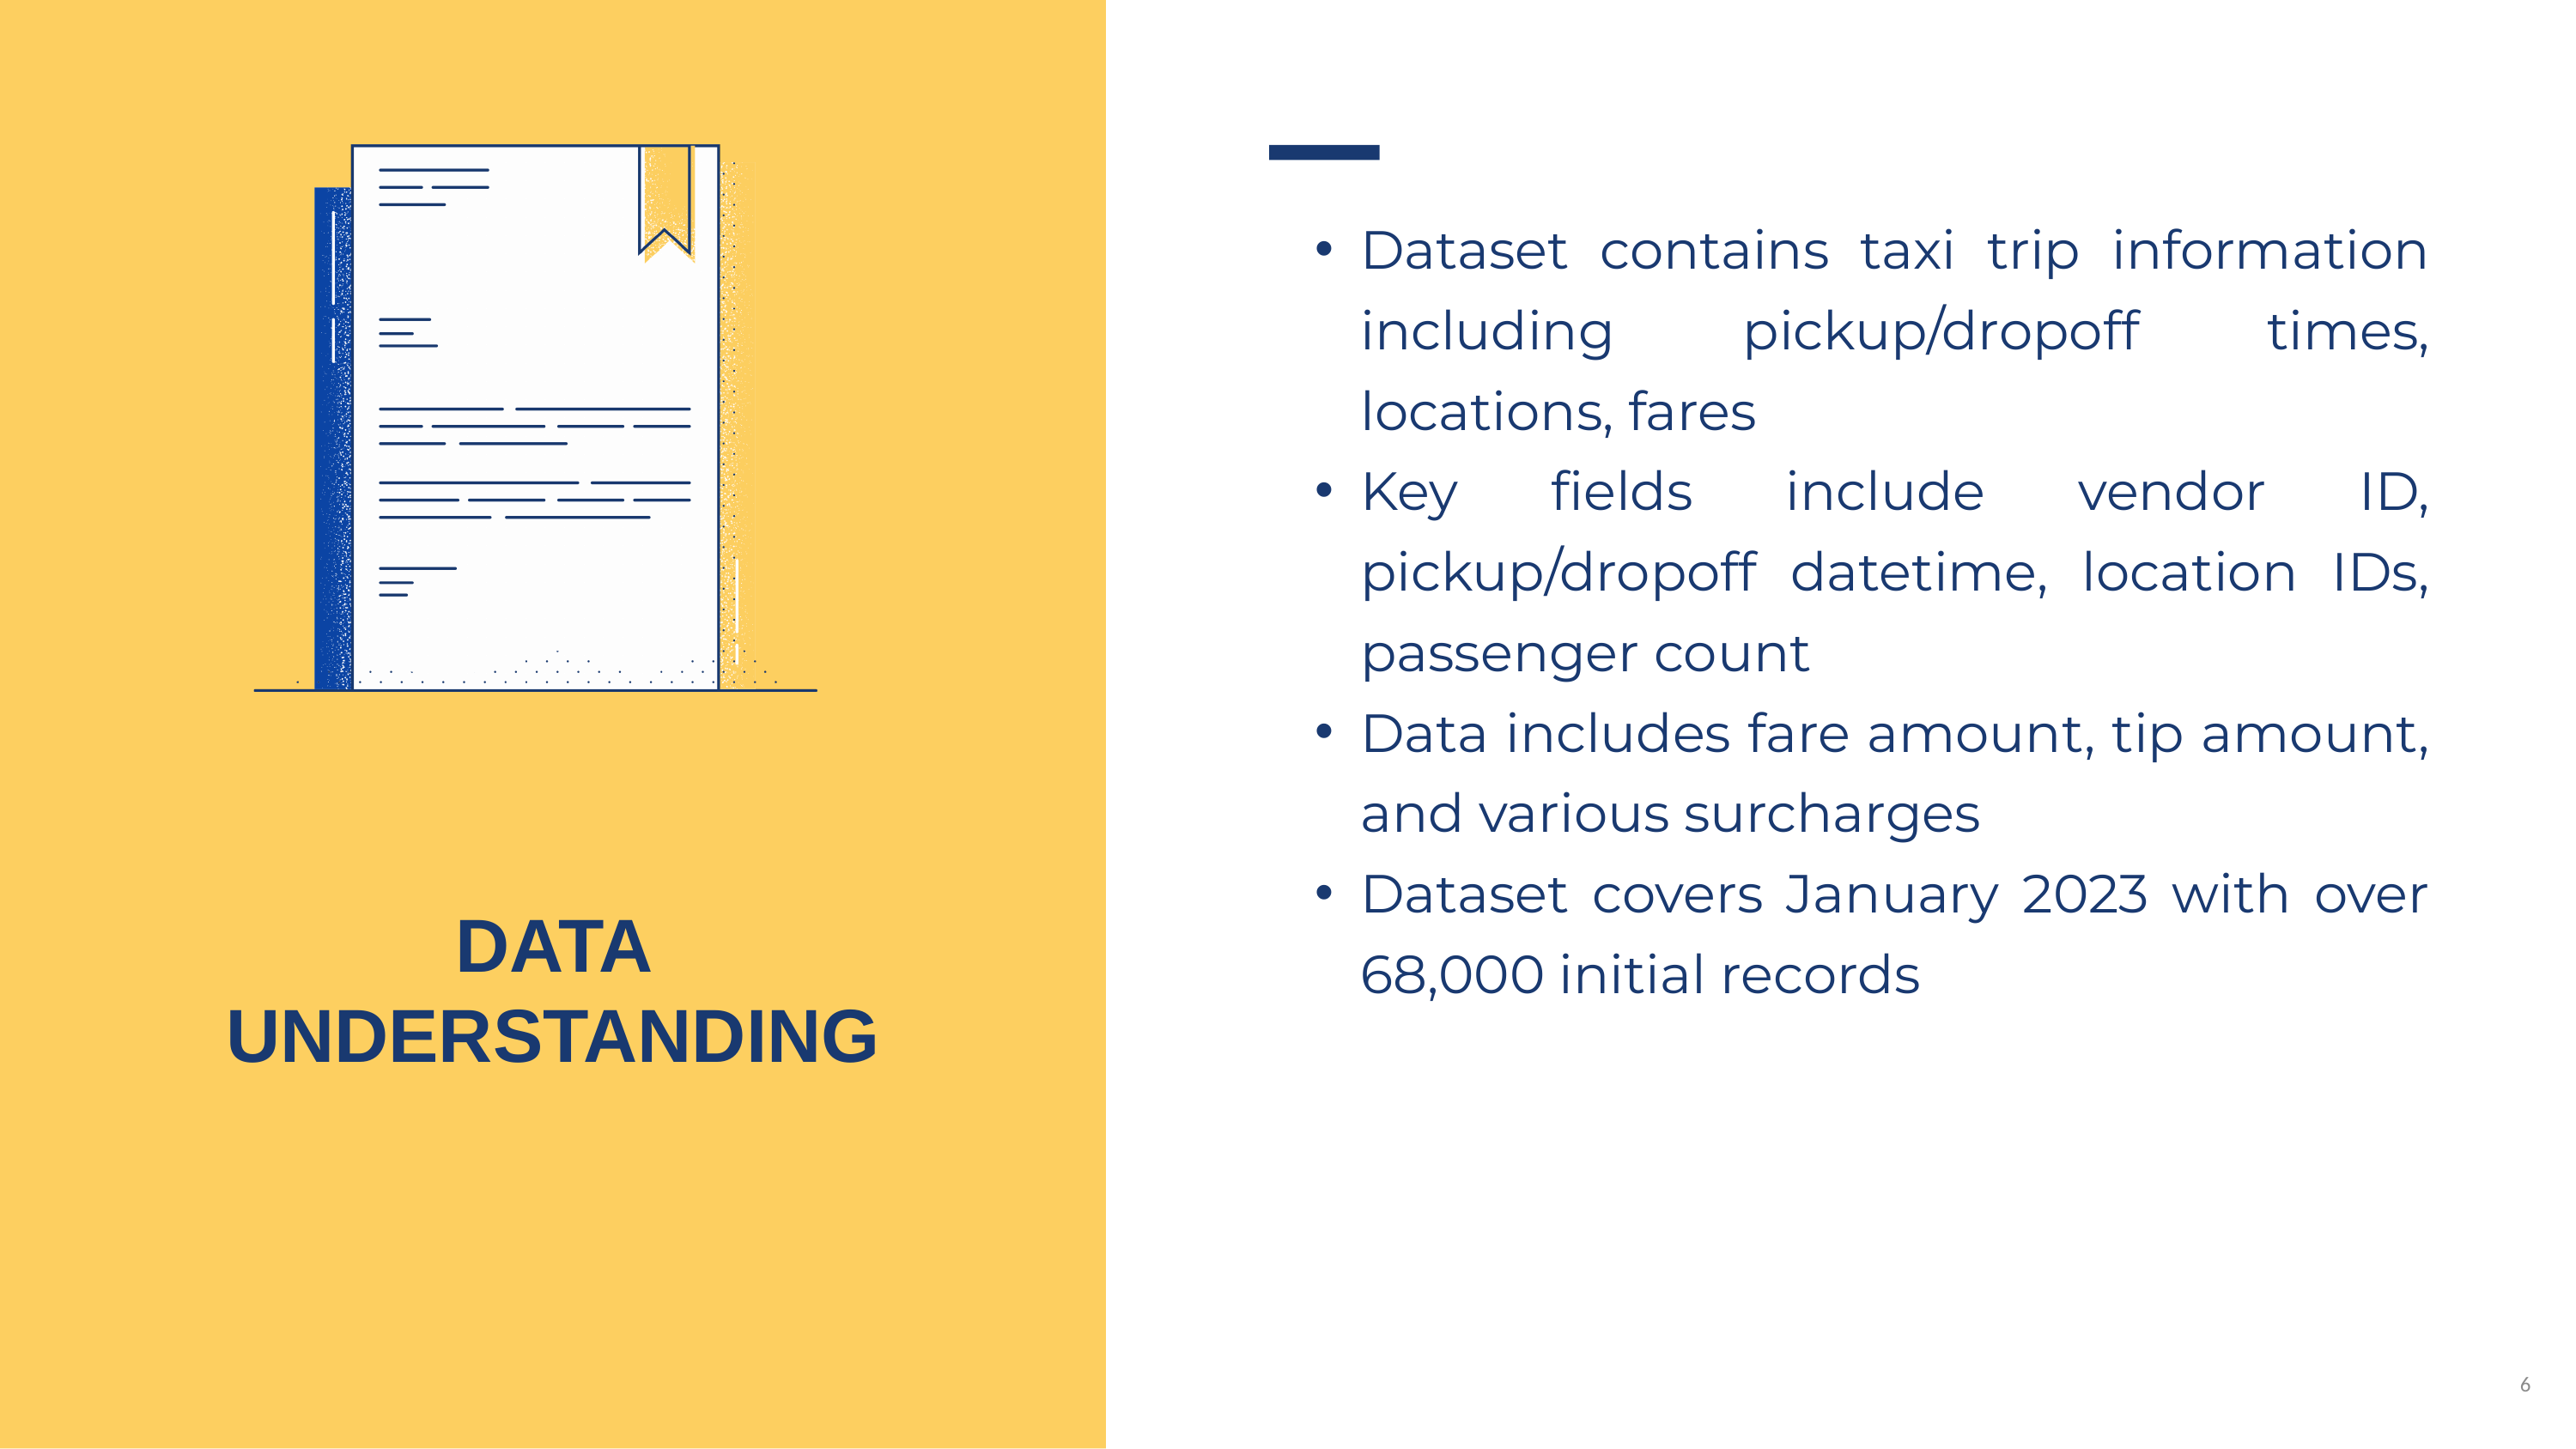

Dataset contains taxi trip information including pickup/dropoff times, locations, fares
Key fields include vendor ID, pickup/dropoff datetime, location IDs, passenger count
Data includes fare amount, tip amount, and various surcharges
Dataset covers January 2023 with over 68,000 initial records
DATA UNDERSTANDING
6